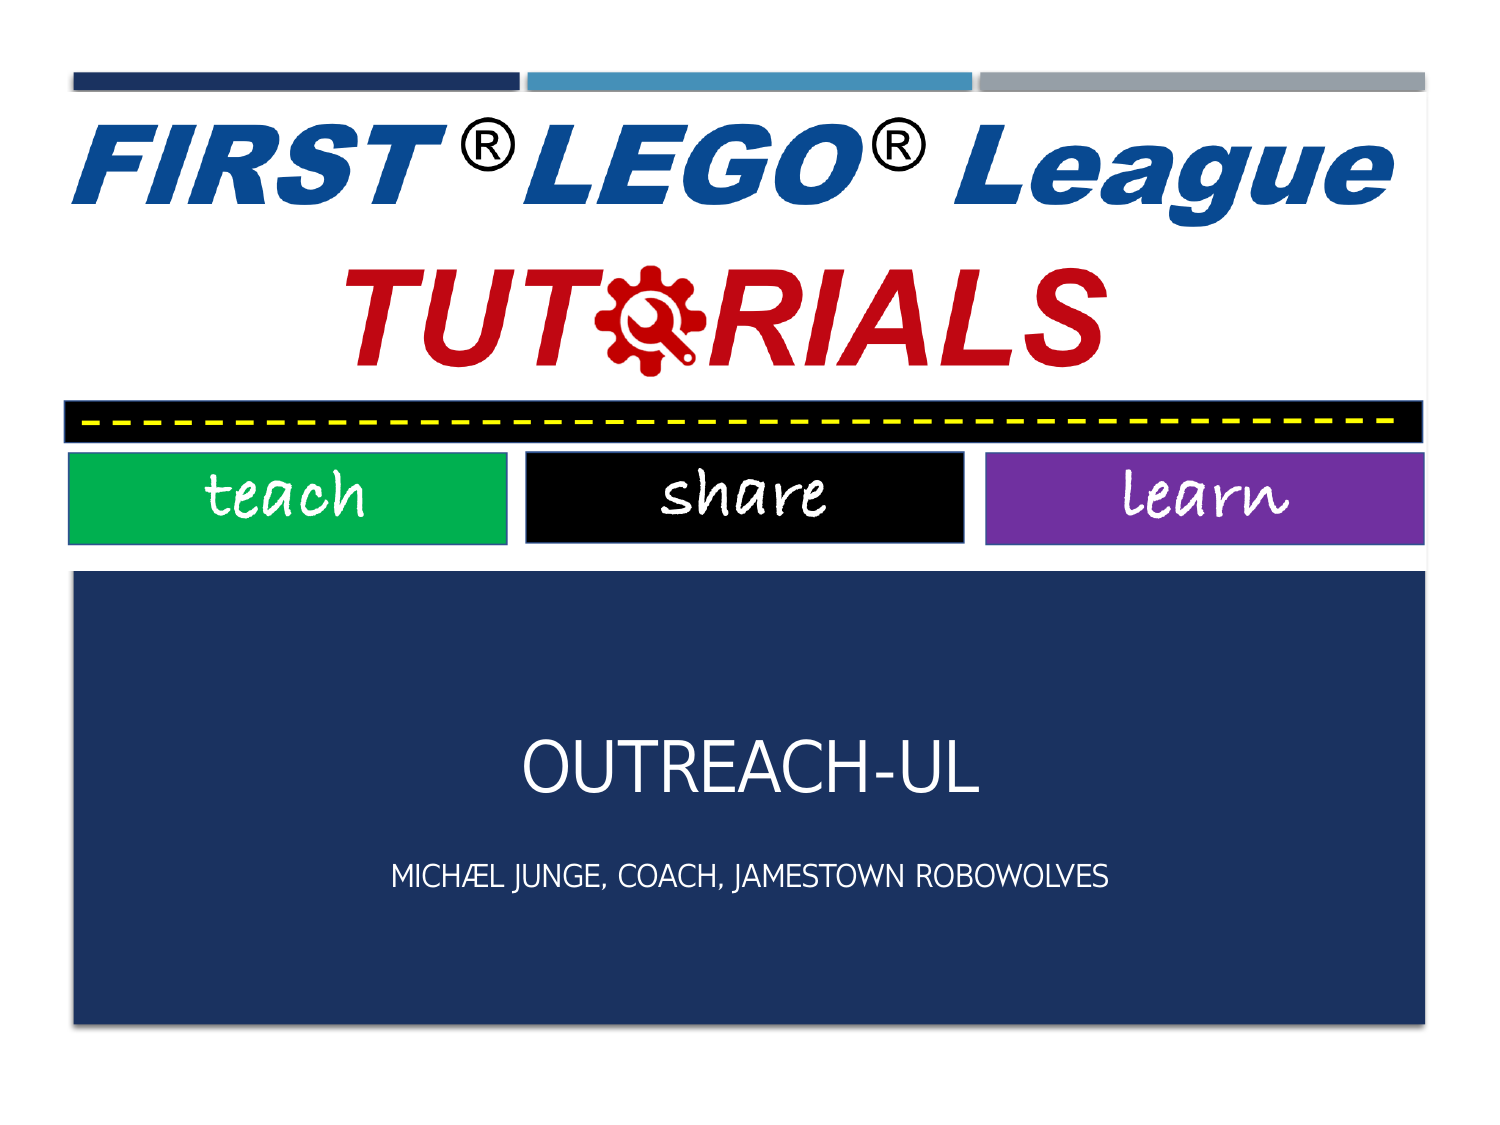

# Outreach-ul
Michael junge, COACh, Jamestown robowolves